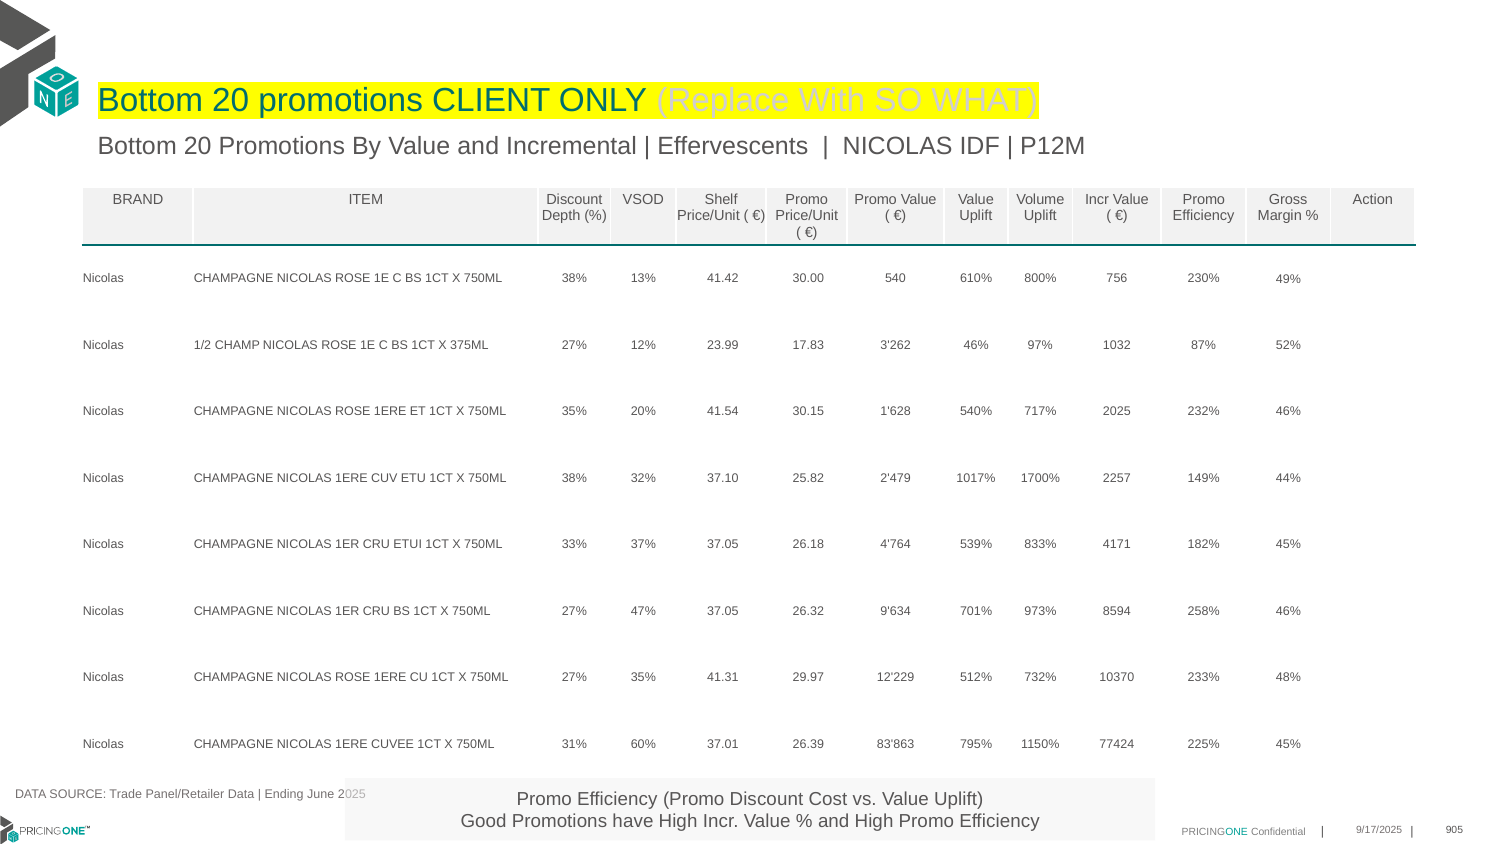

# Bottom 20 promotions CLIENT ONLY (Replace With SO WHAT)
Bottom 20 Promotions By Value and Incremental | Effervescents  |  NICOLAS IDF | P12M
| BRAND | ITEM | Discount Depth (%) | VSOD | Shelf Price/Unit ( €) | Promo Price/Unit ( €) | Promo Value ( €) | Value Uplift | Volume Uplift | Incr Value ( €) | Promo Efficiency | Gross Margin % | Action |
| --- | --- | --- | --- | --- | --- | --- | --- | --- | --- | --- | --- | --- |
| Nicolas | CHAMPAGNE NICOLAS ROSE 1E C BS 1CT X 750ML | 38% | 13% | 41.42 | 30.00 | 540 | 610% | 800% | 756 | 230% | 49% |  |
| Nicolas | 1/2 CHAMP NICOLAS ROSE 1E C BS 1CT X 375ML | 27% | 12% | 23.99 | 17.83 | 3'262 | 46% | 97% | 1032 | 87% | 52% |  |
| Nicolas | CHAMPAGNE NICOLAS ROSE 1ERE ET 1CT X 750ML | 35% | 20% | 41.54 | 30.15 | 1'628 | 540% | 717% | 2025 | 232% | 46% |  |
| Nicolas | CHAMPAGNE NICOLAS 1ERE CUV ETU 1CT X 750ML | 38% | 32% | 37.10 | 25.82 | 2'479 | 1017% | 1700% | 2257 | 149% | 44% |  |
| Nicolas | CHAMPAGNE NICOLAS 1ER CRU ETUI 1CT X 750ML | 33% | 37% | 37.05 | 26.18 | 4'764 | 539% | 833% | 4171 | 182% | 45% |  |
| Nicolas | CHAMPAGNE NICOLAS 1ER CRU BS 1CT X 750ML | 27% | 47% | 37.05 | 26.32 | 9'634 | 701% | 973% | 8594 | 258% | 46% |  |
| Nicolas | CHAMPAGNE NICOLAS ROSE 1ERE CU 1CT X 750ML | 27% | 35% | 41.31 | 29.97 | 12'229 | 512% | 732% | 10370 | 233% | 48% |  |
| Nicolas | CHAMPAGNE NICOLAS 1ERE CUVEE 1CT X 750ML | 31% | 60% | 37.01 | 26.39 | 83'863 | 795% | 1150% | 77424 | 225% | 45% |  |
DATA SOURCE: Trade Panel/Retailer Data | Ending June 2025
Promo Efficiency (Promo Discount Cost vs. Value Uplift)
Good Promotions have High Incr. Value % and High Promo Efficiency

9/17/2025
905